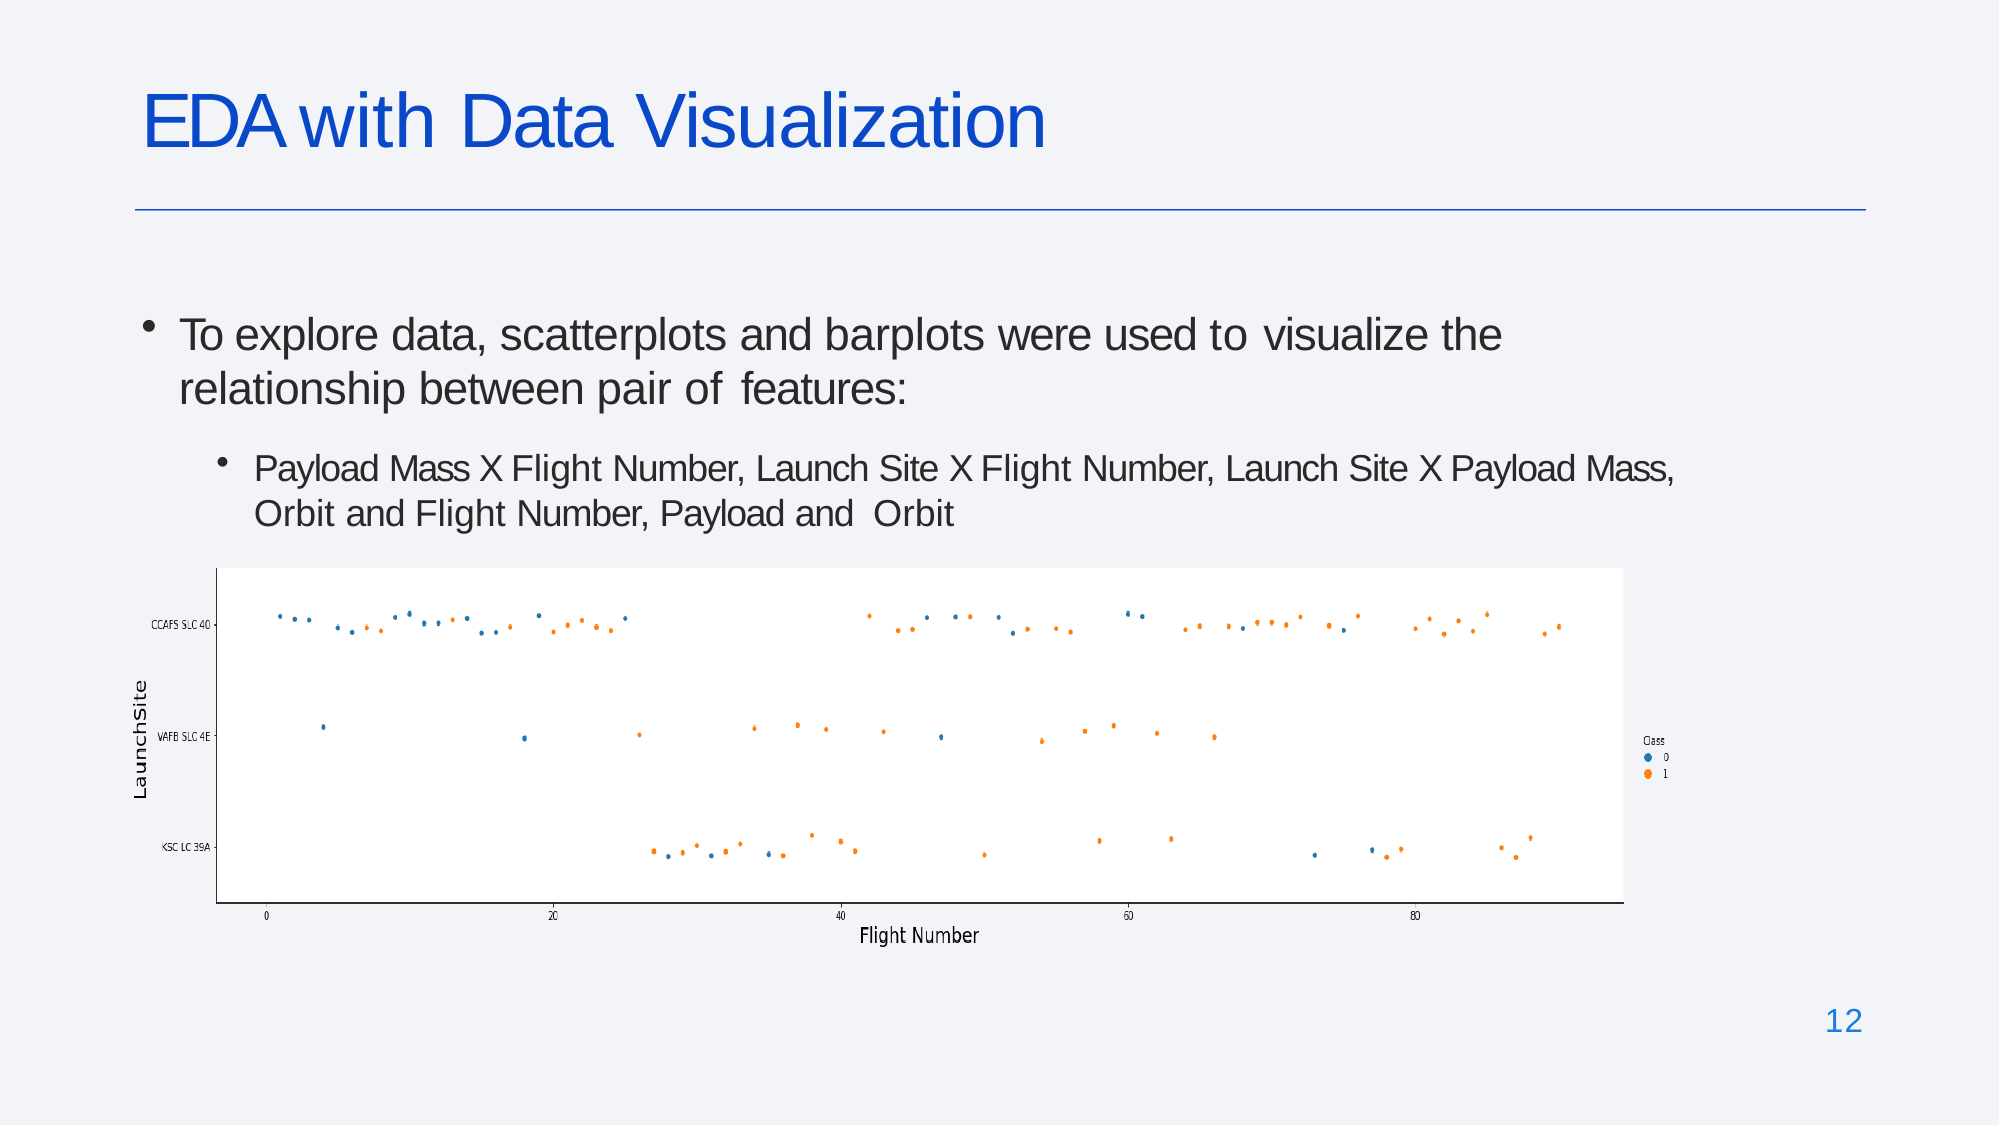

# EDA with Data Visualization
To explore data, scatterplots and barplots were used to visualize the  relationship between pair of features:
Payload Mass X Flight Number, Launch Site X Flight Number, Launch Site X Payload Mass,  Orbit and Flight Number, Payload and Orbit

12